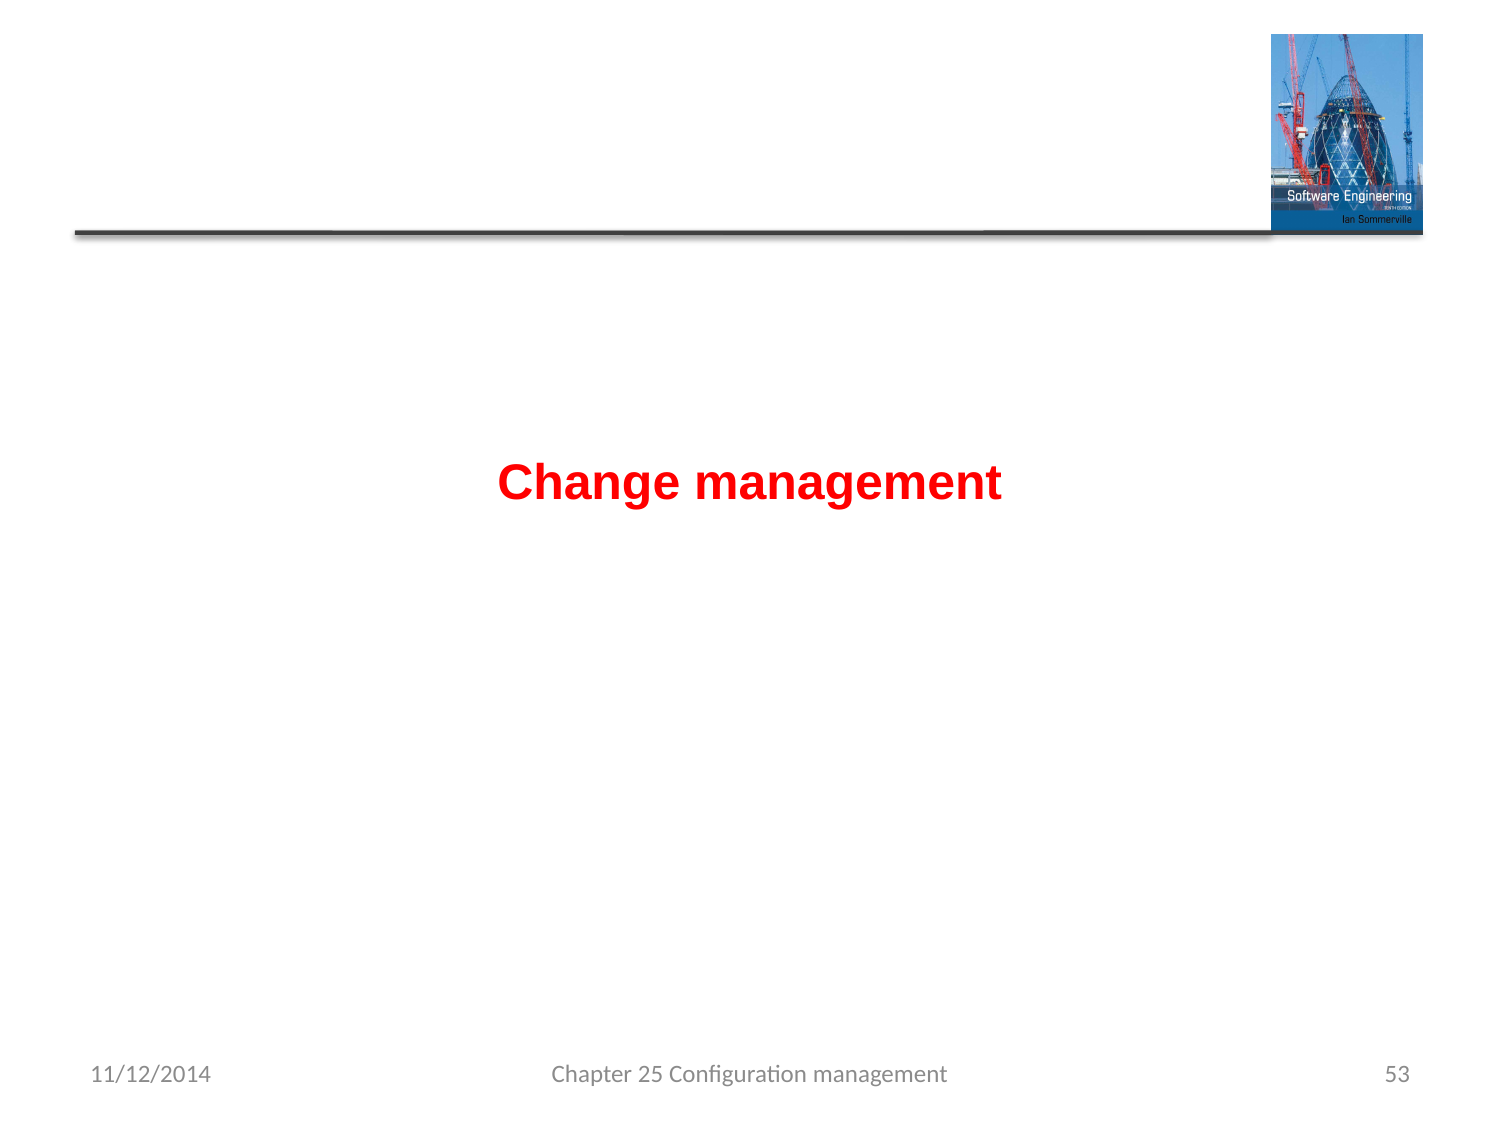

# Change management
11/12/2014
Chapter 25 Configuration management
53